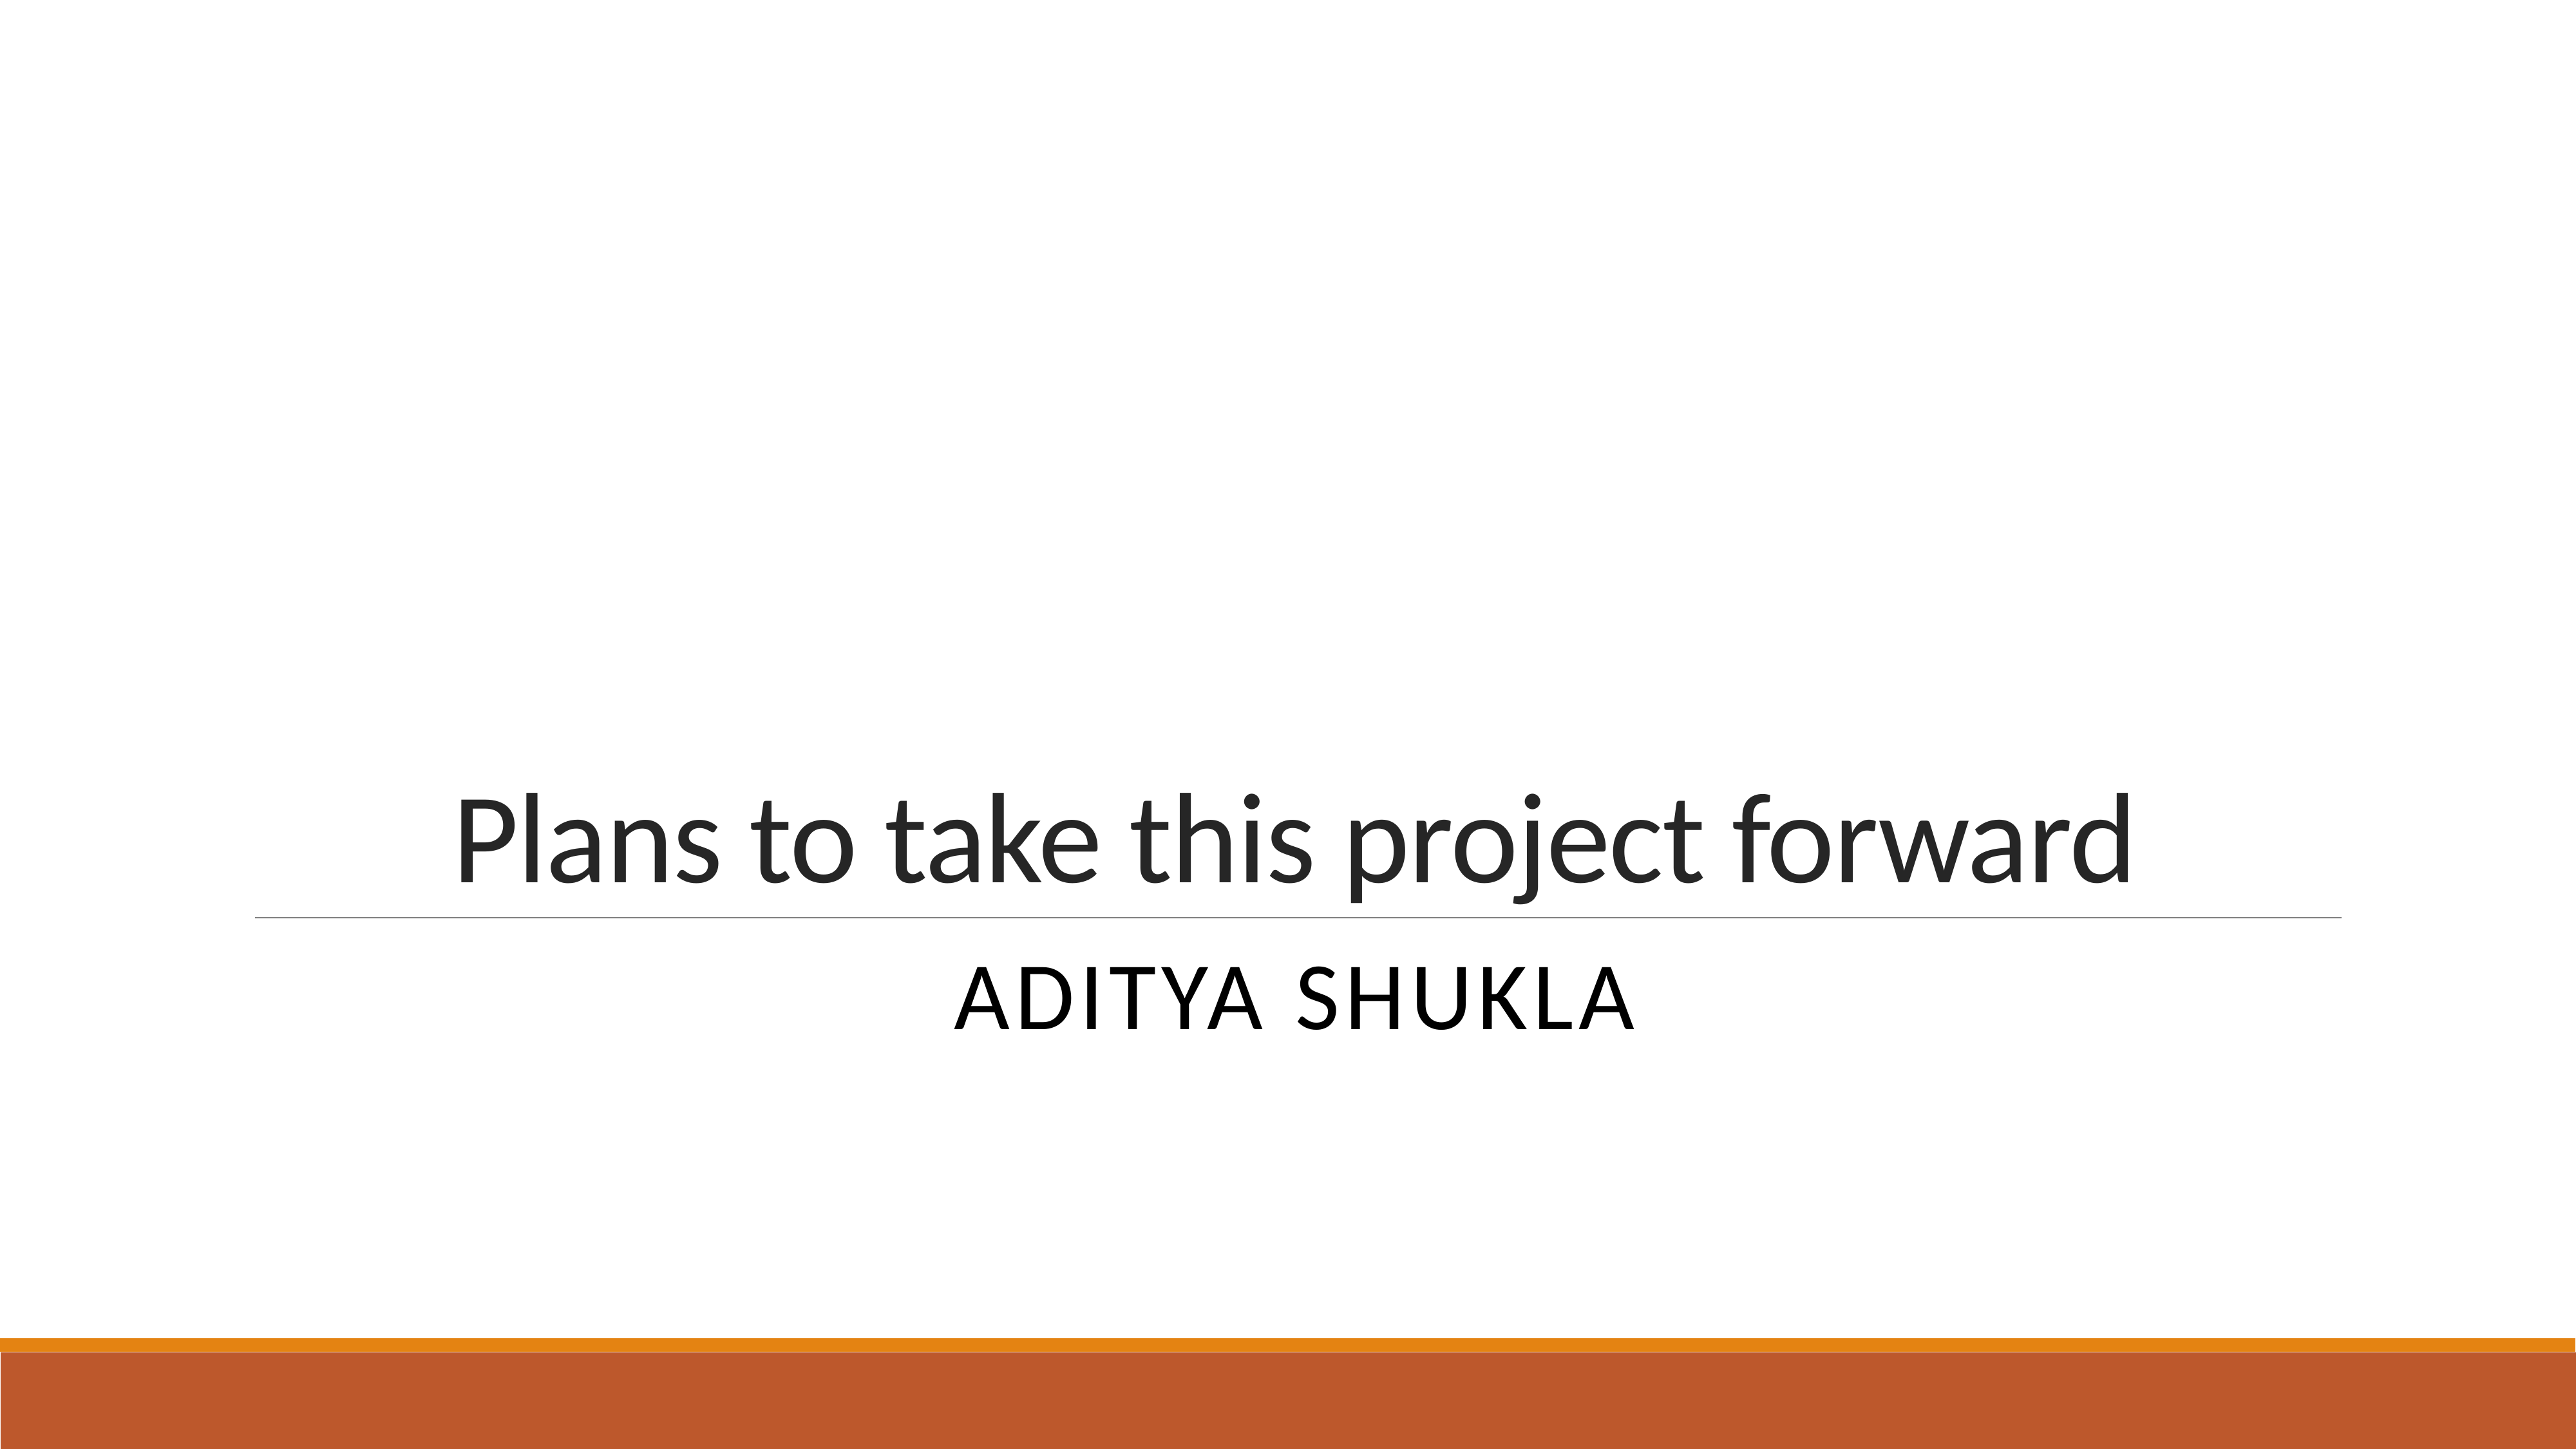

# Plans to take this project forward
Aditya Shukla